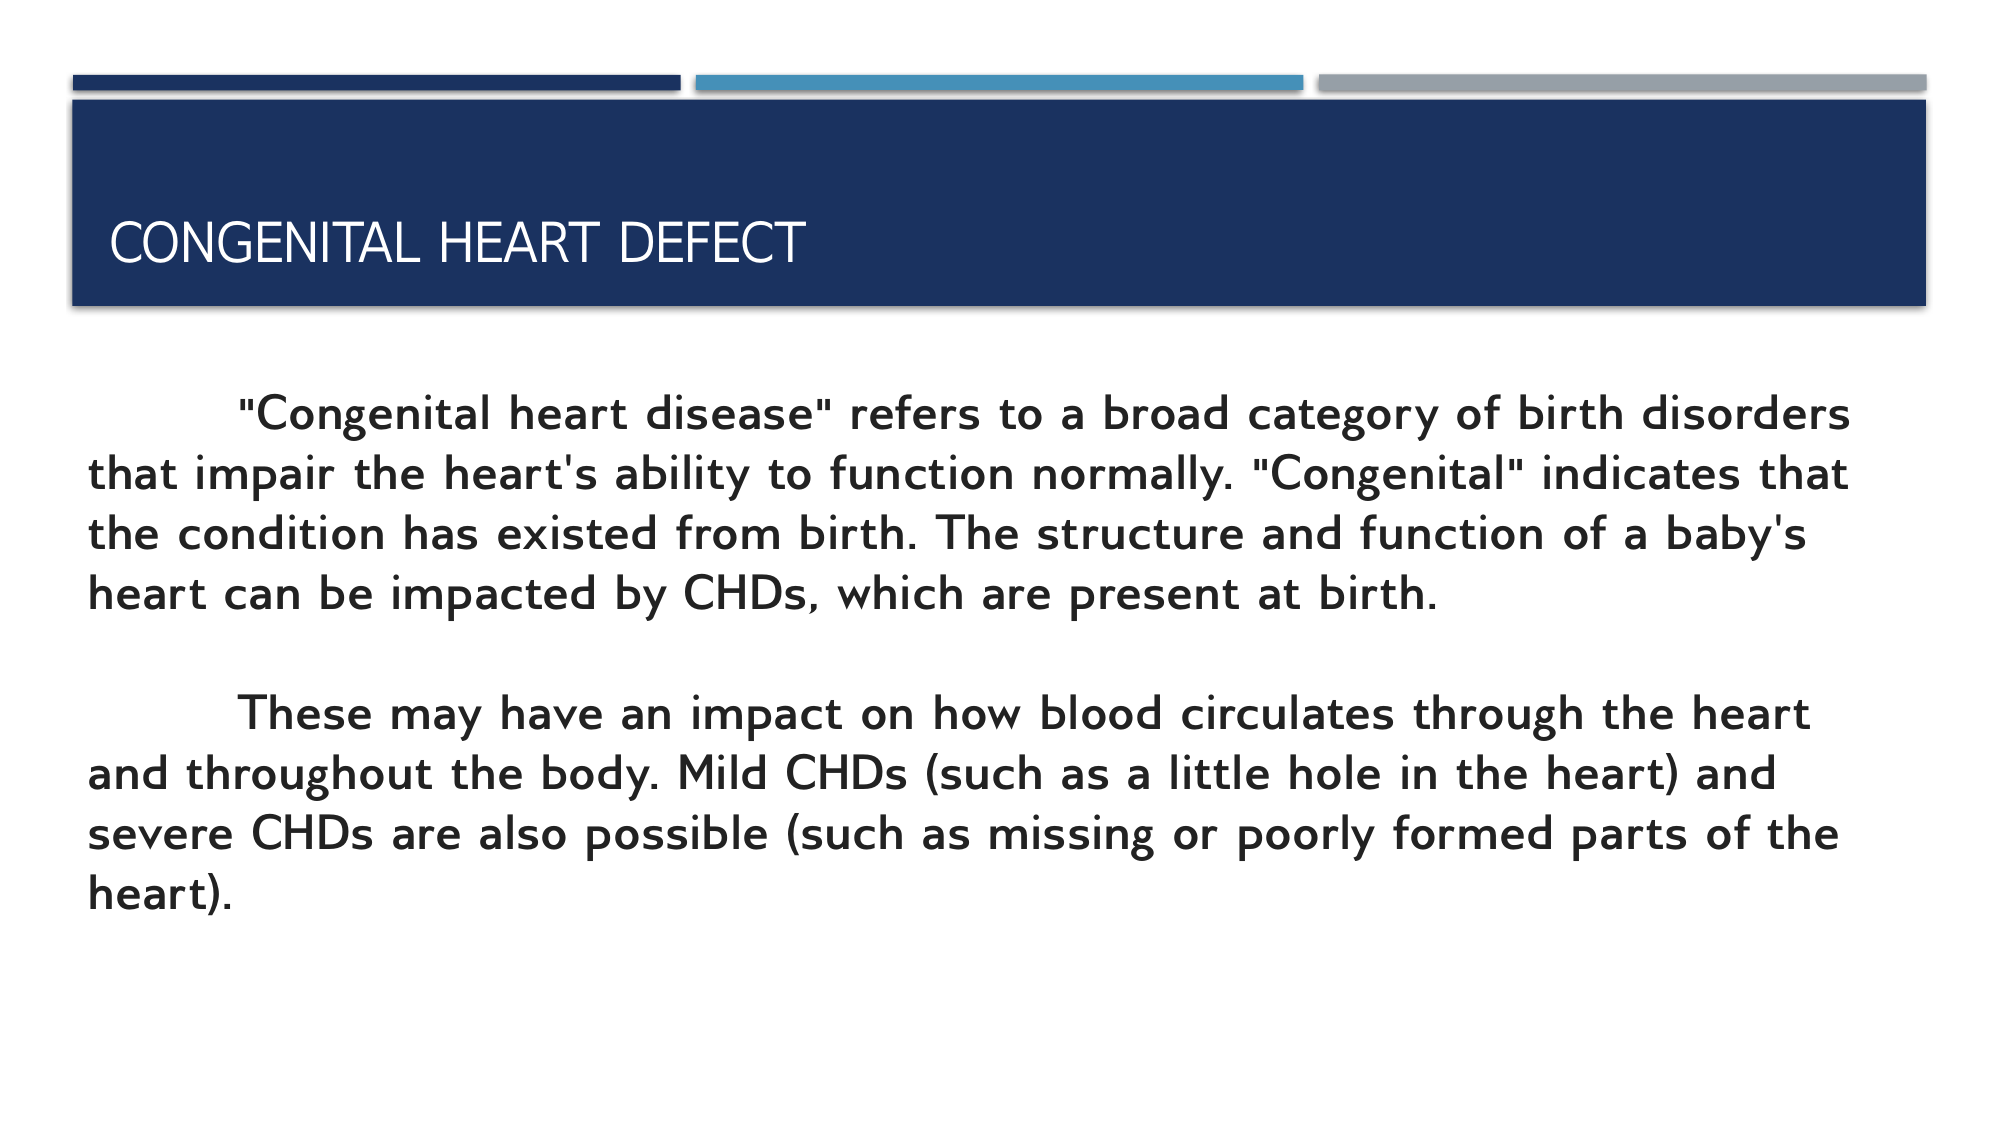

# CONGENITAL HEART DEFECT
	"Congenital heart disease" refers to a broad category of birth disorders that impair the heart's ability to function normally. "Congenital" indicates that the condition has existed from birth. The structure and function of a baby's heart can be impacted by CHDs, which are present at birth.

	These may have an impact on how blood circulates through the heart and throughout the body. Mild CHDs (such as a little hole in the heart) and severe CHDs are also possible (such as missing or poorly formed parts of the heart).